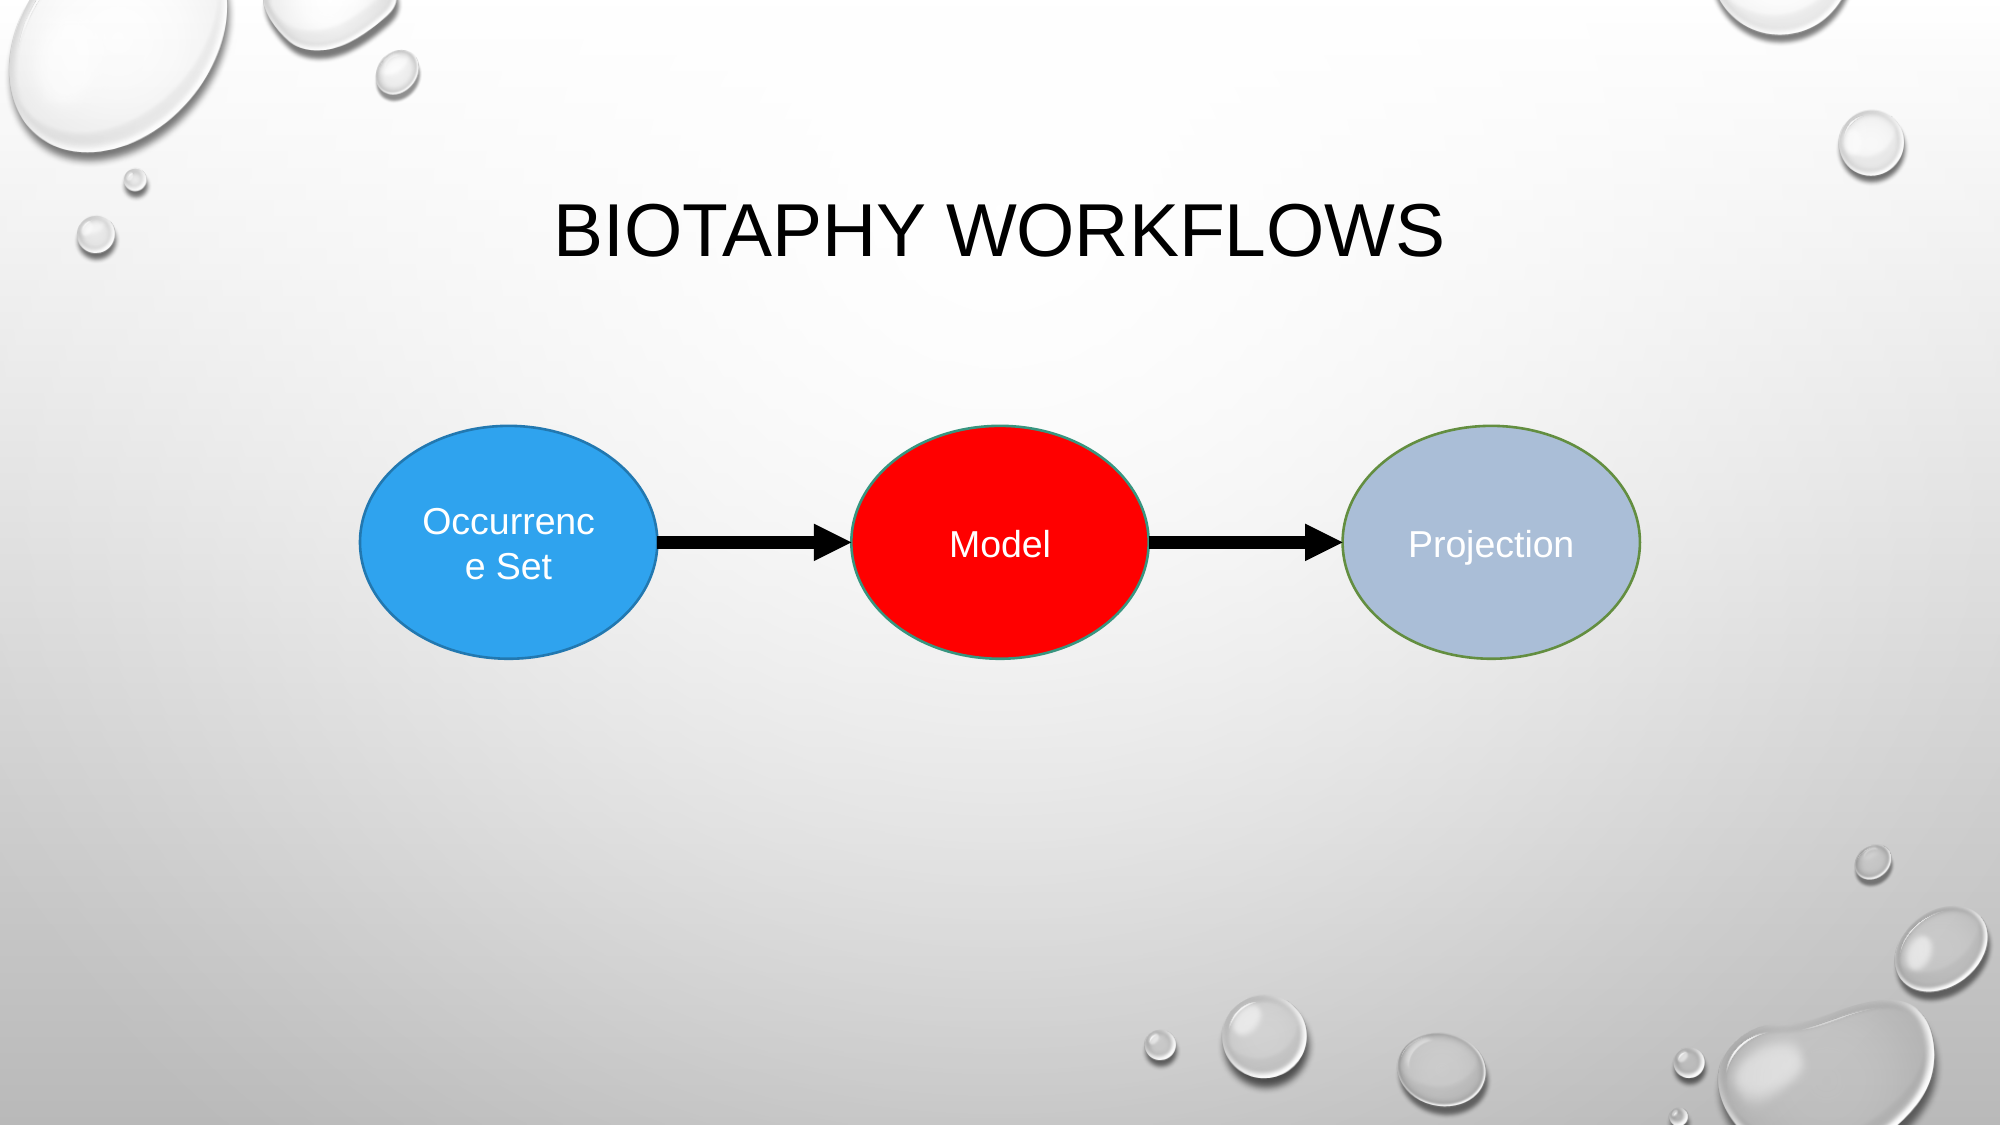

# Biotaphy Workflows
Projection
Occurrence Set
Model